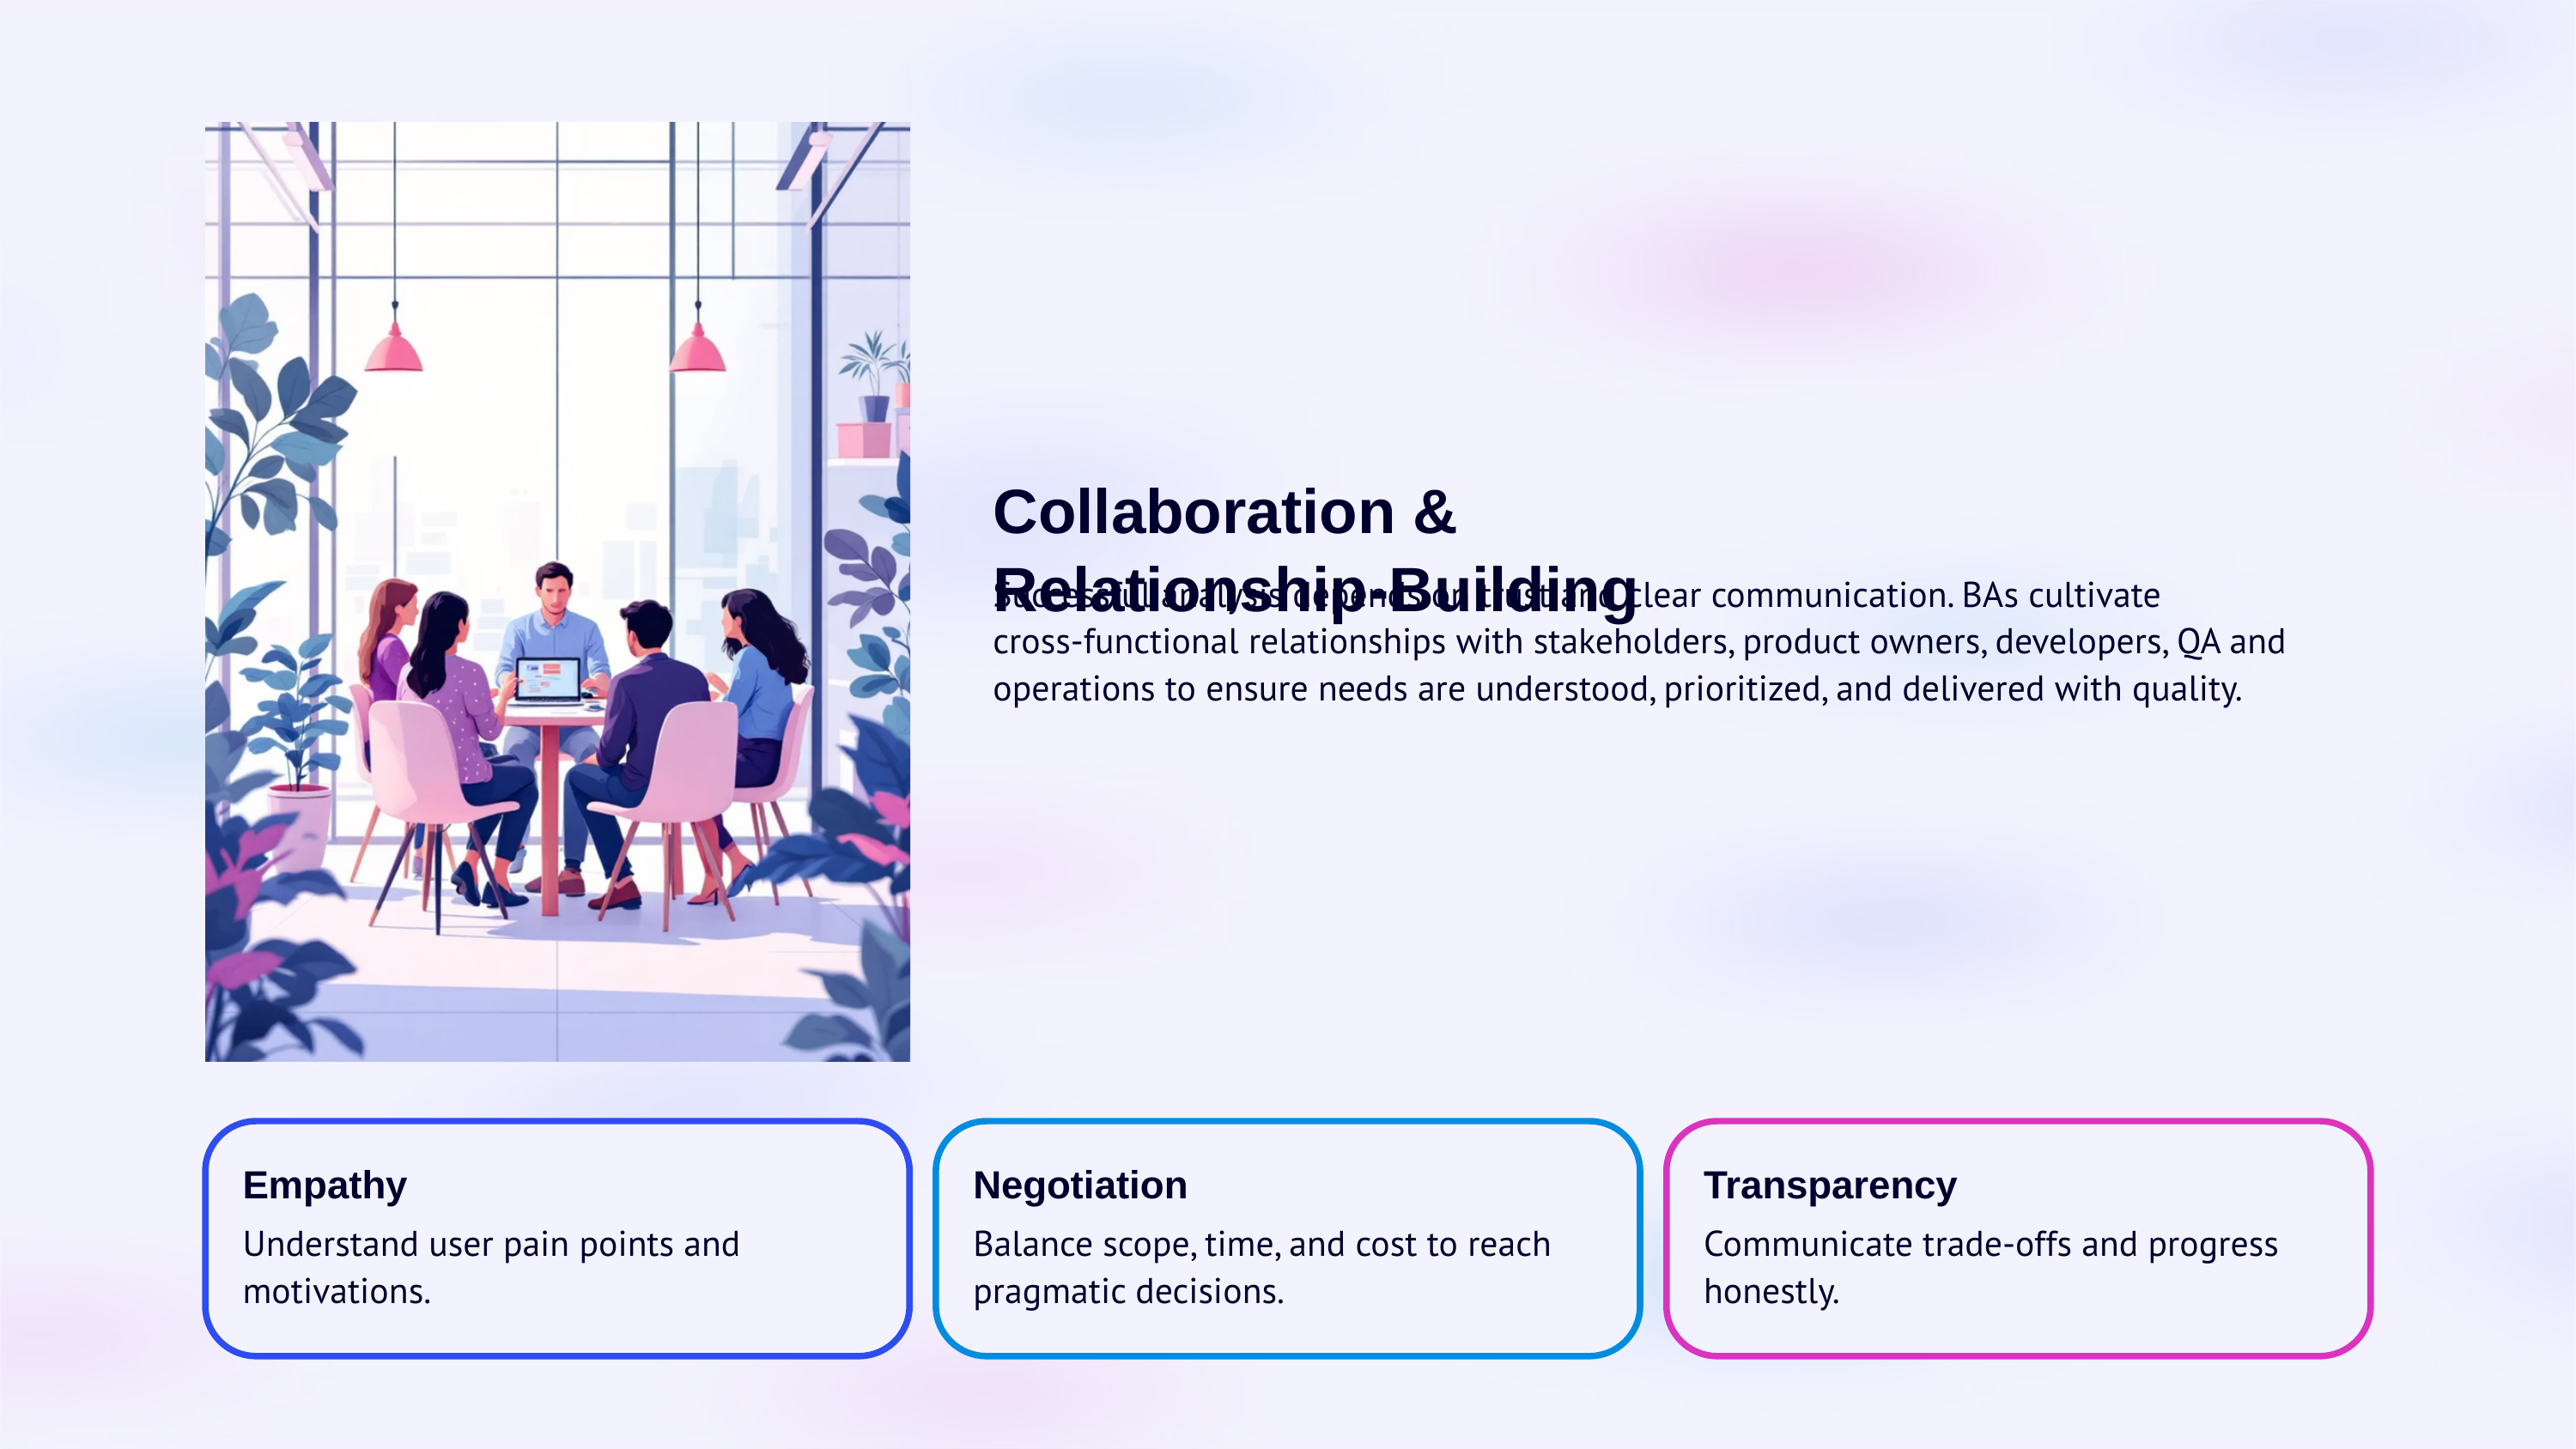

Collaboration & Relationship‑Building
Successful analysis depends on trust and clear communication. BAs cultivate cross‑functional relationships with stakeholders, product owners, developers, QA and operations to ensure needs are understood, prioritized, and delivered with quality.

Empathy
Negotiation
Transparency
Understand user pain points and motivations.
Balance scope, time, and cost to reach pragmatic decisions.
Communicate trade-offs and progress honestly.